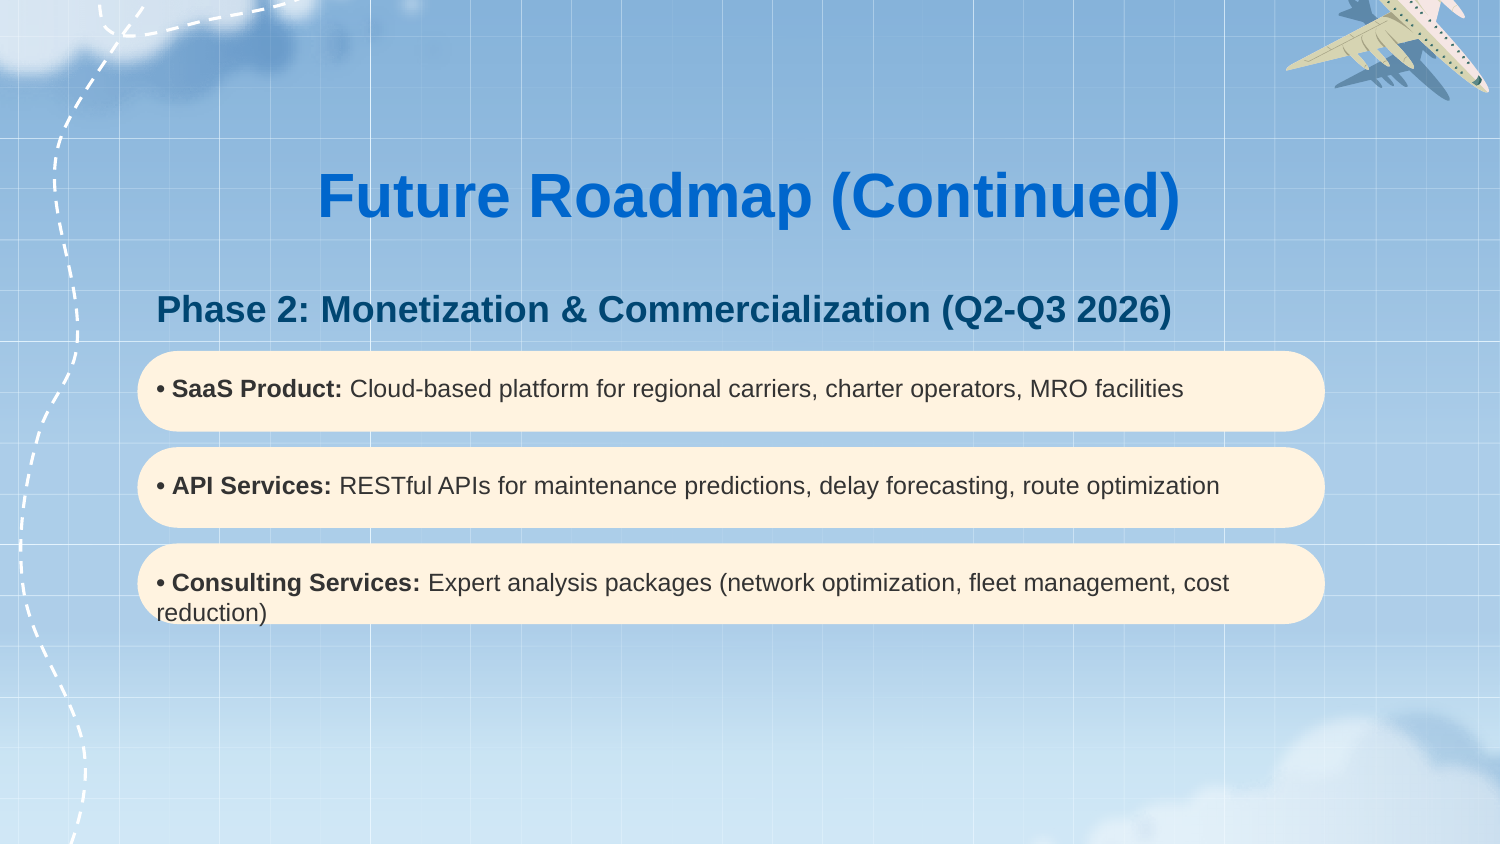

Future Roadmap (Continued)
Phase 2: Monetization & Commercialization (Q2-Q3 2026)

• SaaS Product: Cloud-based platform for regional carriers, charter operators, MRO facilities

• API Services: RESTful APIs for maintenance predictions, delay forecasting, route optimization

• Consulting Services: Expert analysis packages (network optimization, fleet management, cost reduction)